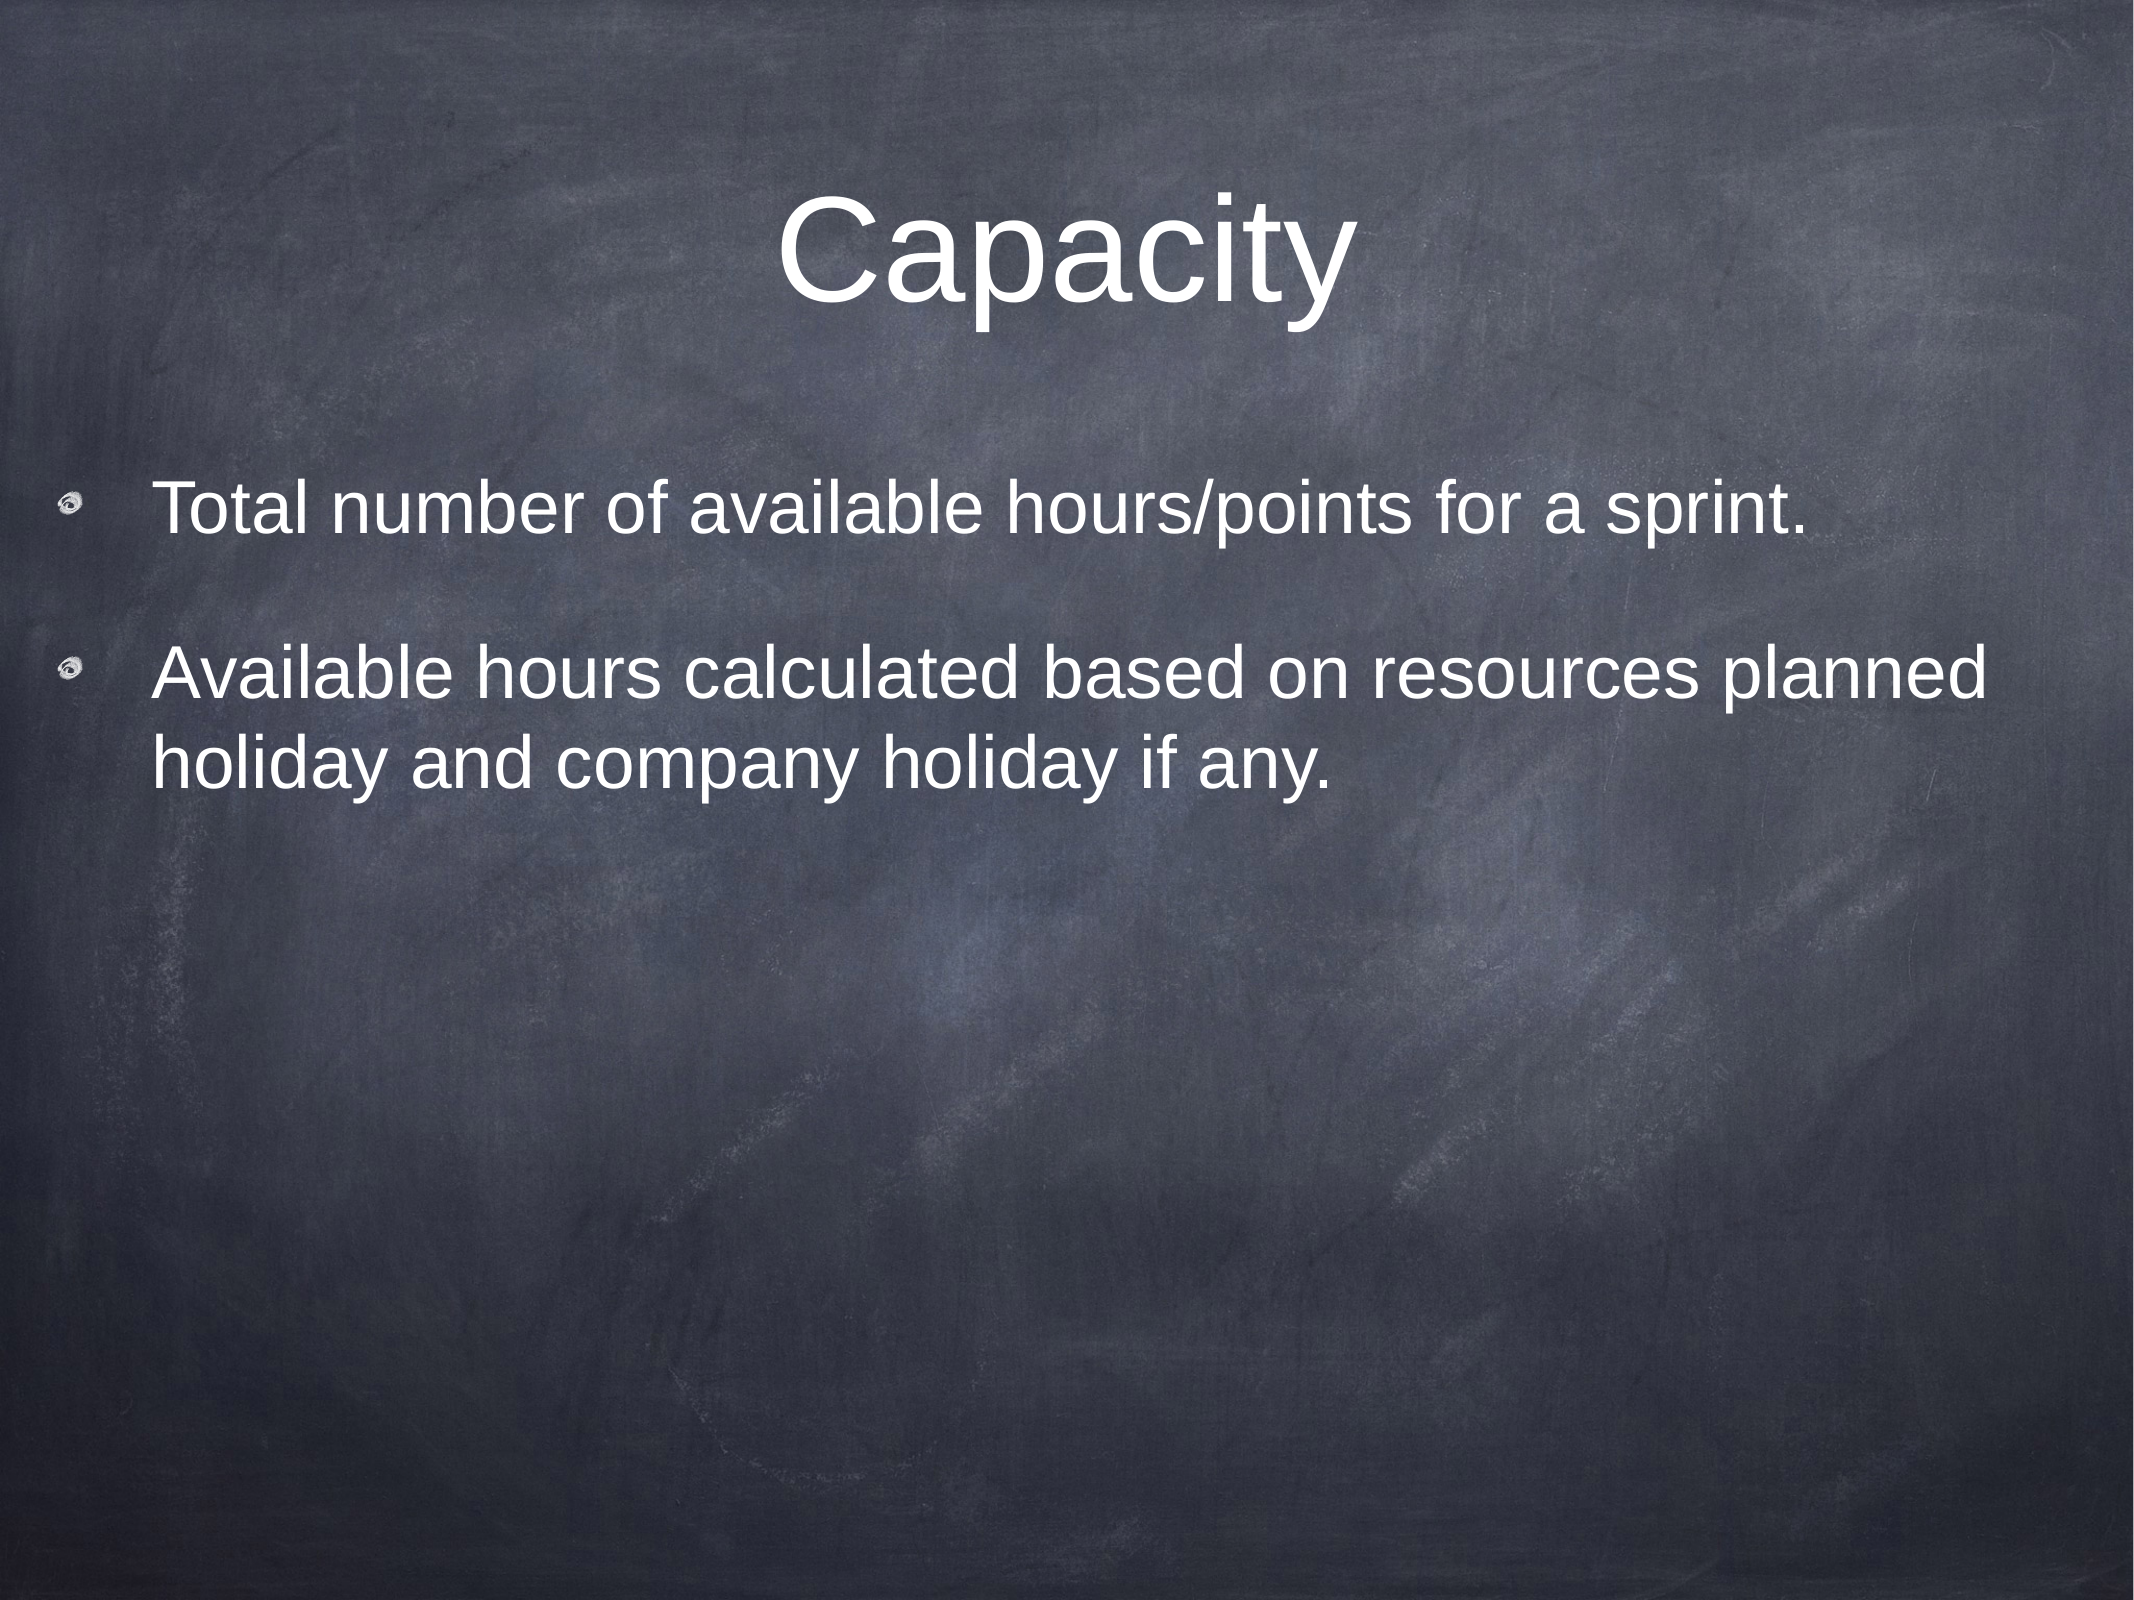

# Capacity
Total number of available hours/points for a sprint.
Available hours calculated based on resources planned holiday and company holiday if any.